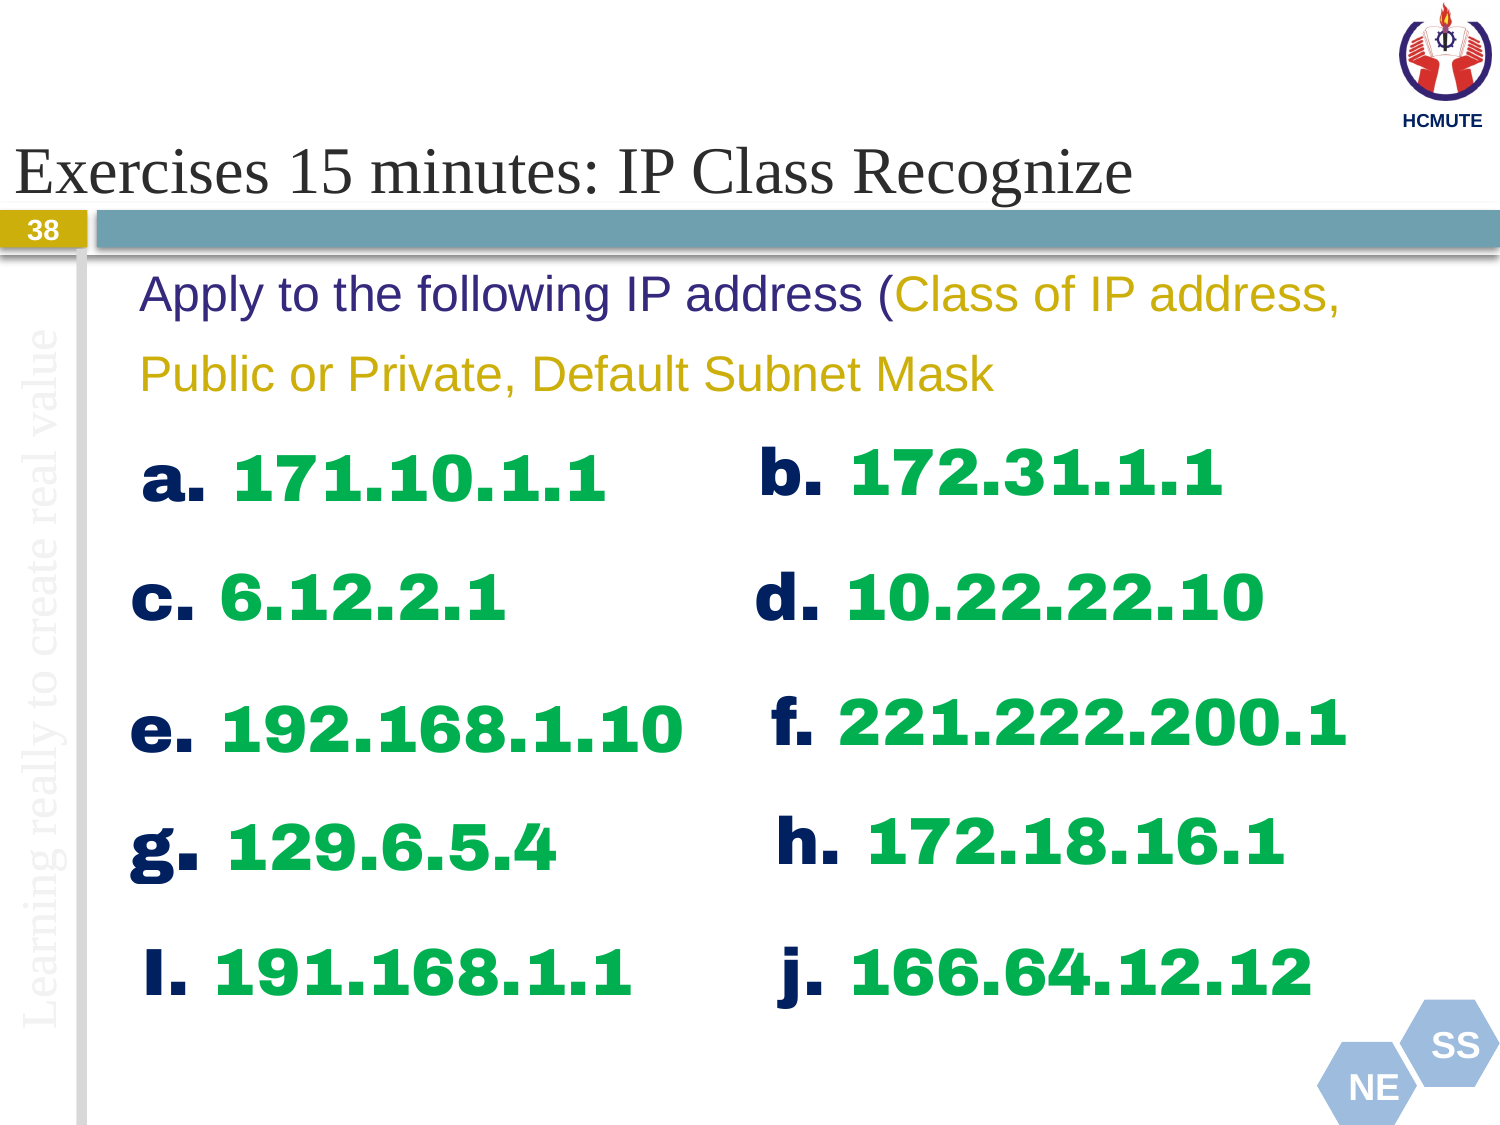

# Exercises 15 minutes: IP Class Recognize
38
Apply to the following IP address (Class of IP address,
Public or Private, Default Subnet Mask
   b. 172.31.1.1
a. 171.10.1.1
   d. 10.22.22.10
c. 6.12.2.1
     e. 192.168.1.10
   f. 221.222.200.1
g. 129.6.5.4
h. 172.18.16.1
   I. 191.168.1.1
   j. 166.64.12.12